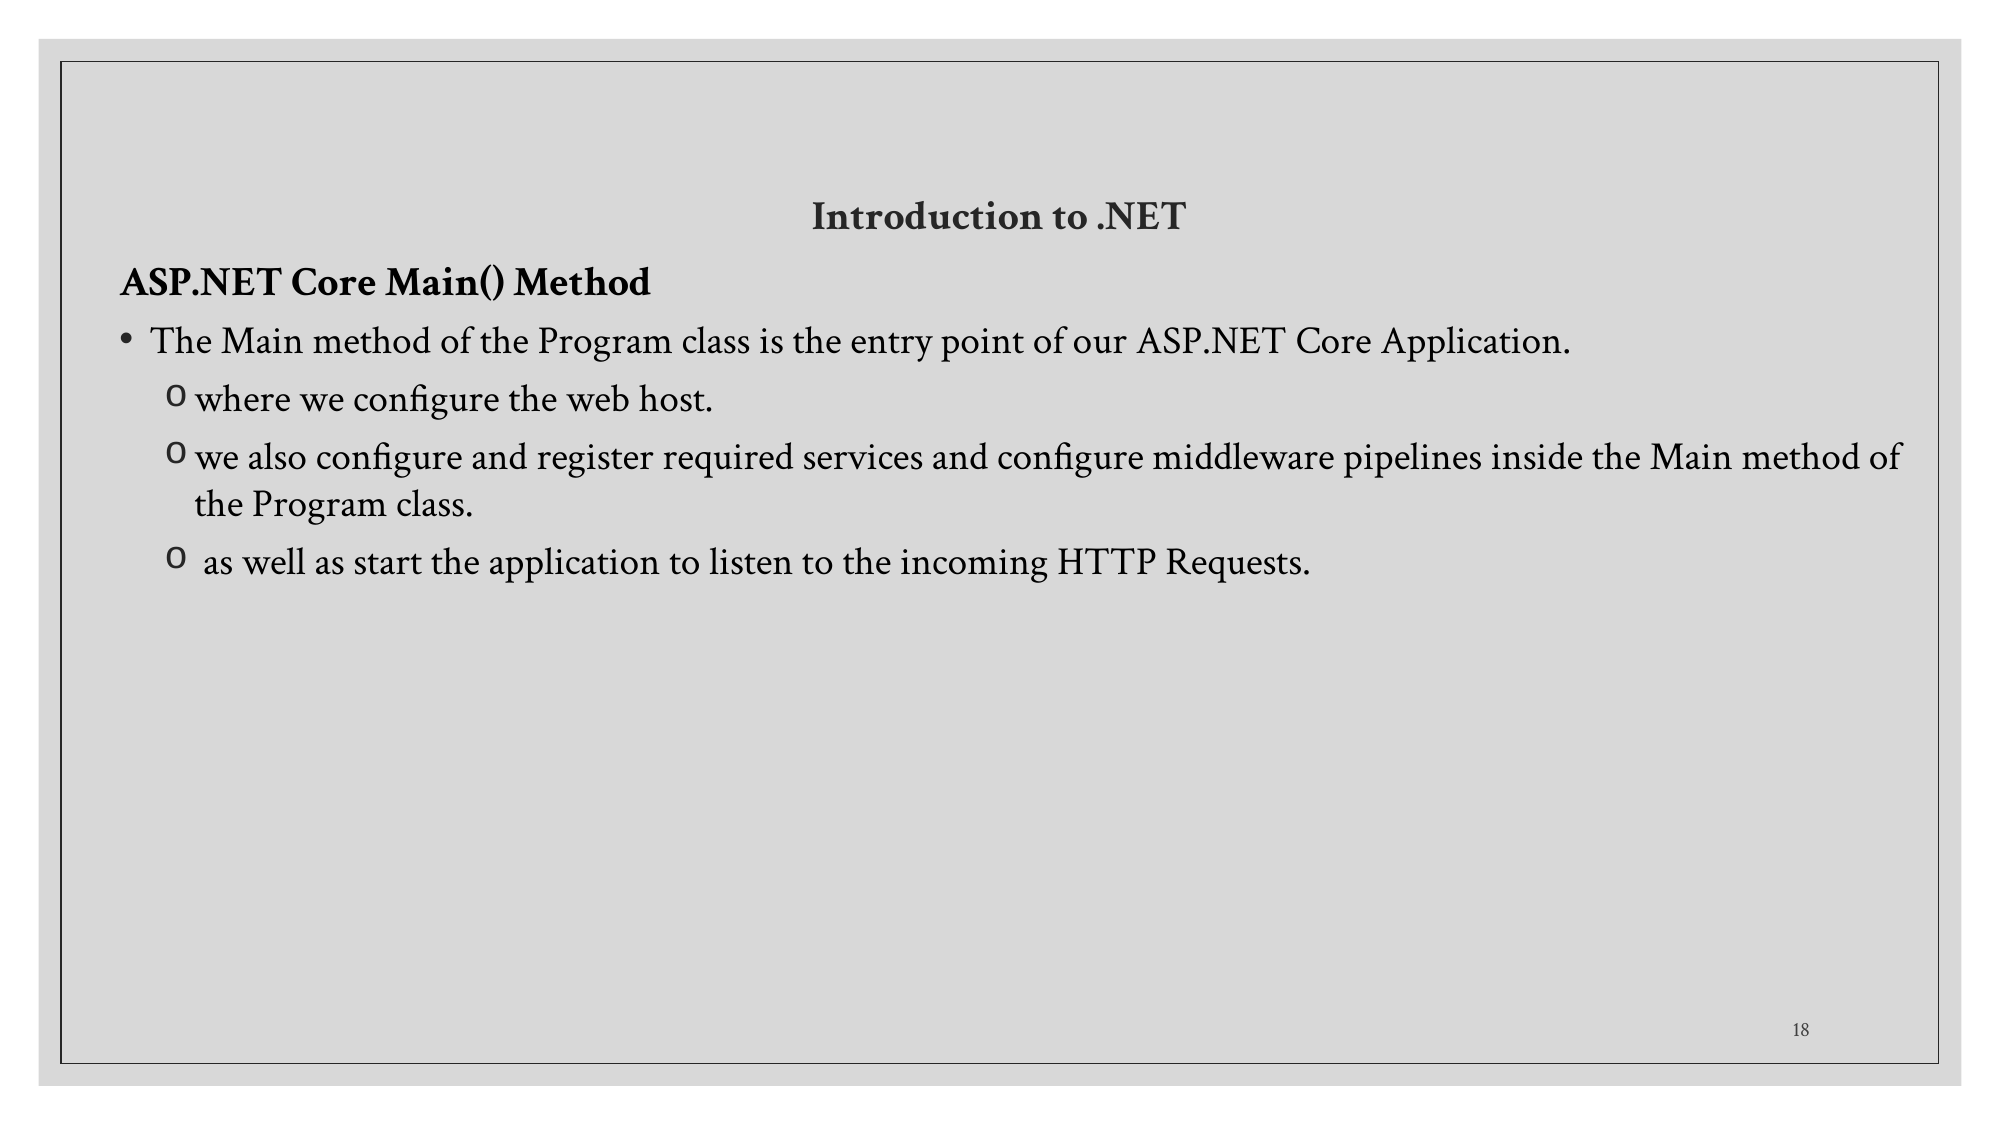

# Introduction to .NET
ASP.NET Core Main() Method
The Main method of the Program class is the entry point of our ASP.NET Core Application.
where we configure the web host.
we also configure and register required services and configure middleware pipelines inside the Main method of the Program class.
 as well as start the application to listen to the incoming HTTP Requests.

18